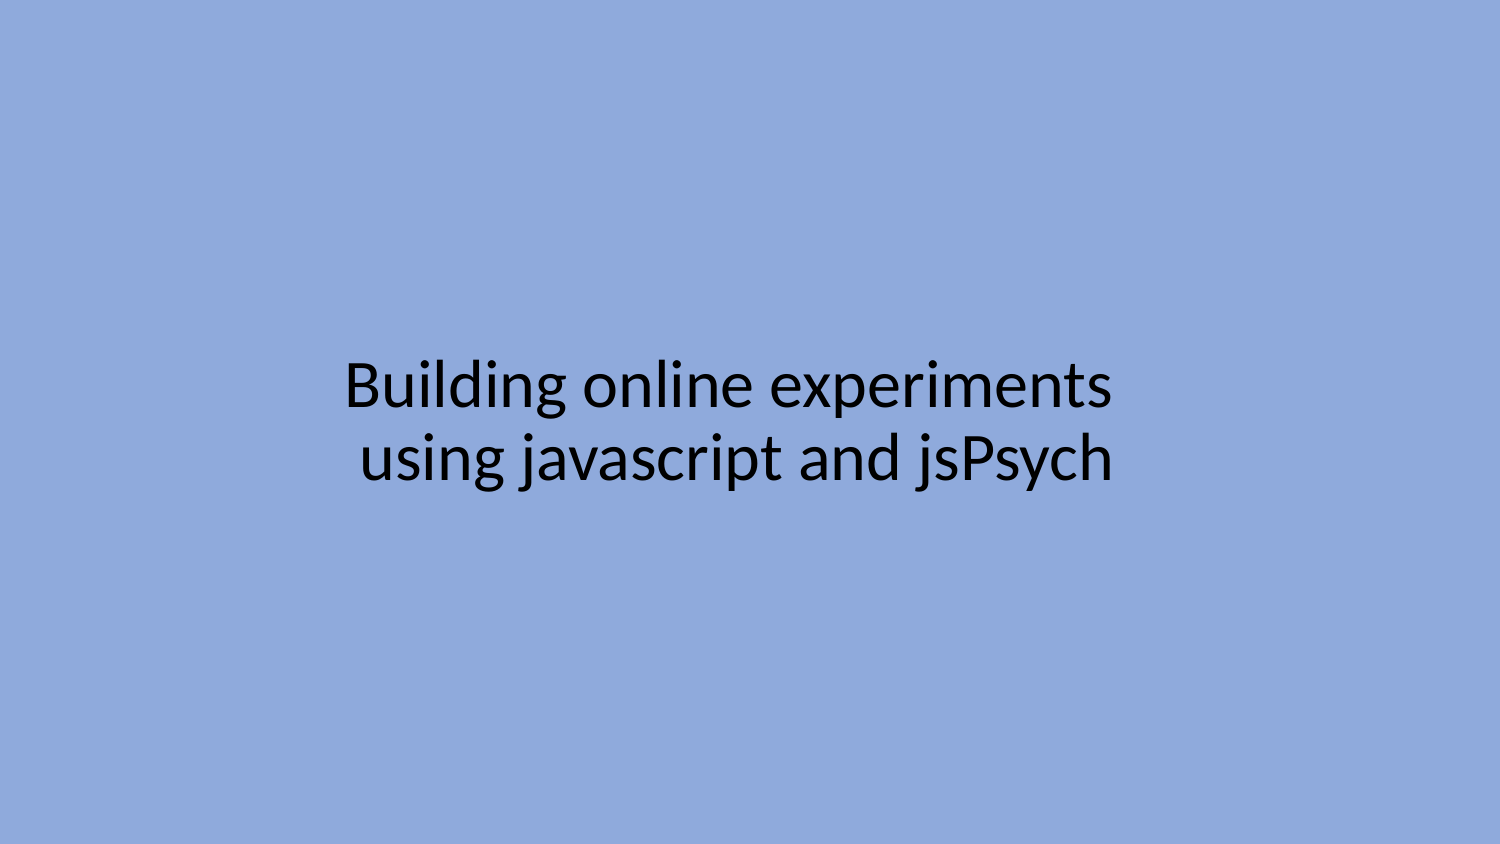

# Building online experiments using javascript and jsPsych